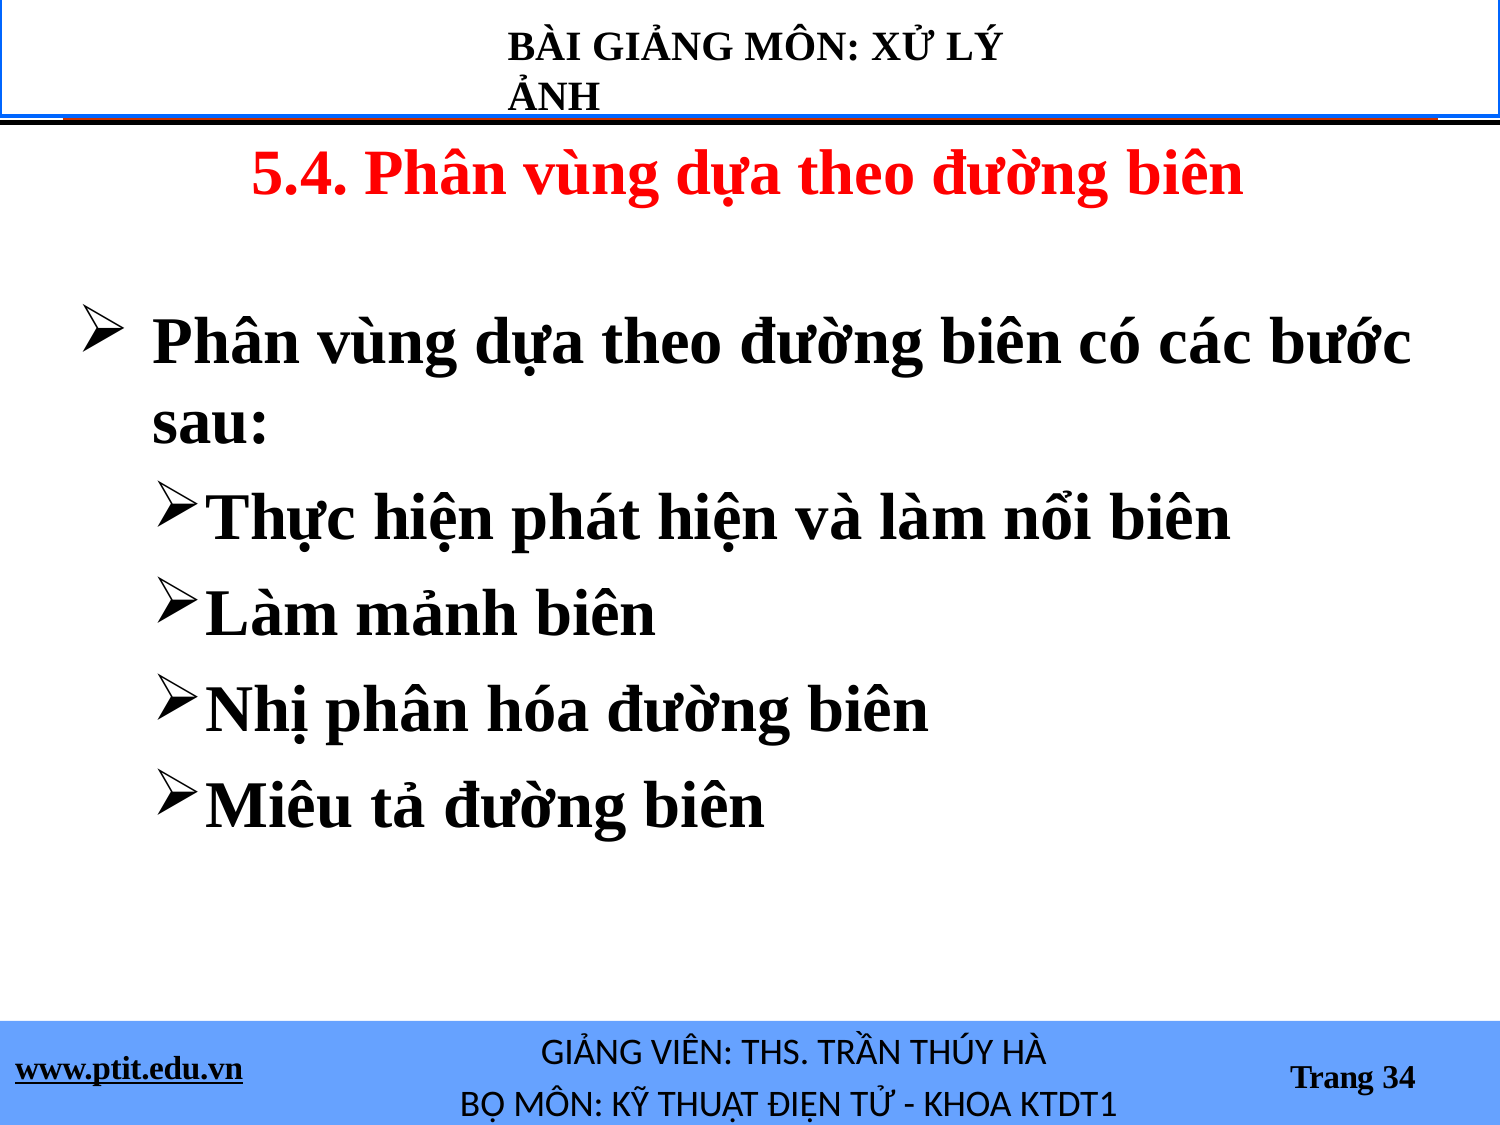

BÀI GIẢNG MÔN: XỬ LÝ ẢNH
5.4. Phân vùng dựa theo đường biên

Phân vùng dựa theo đường biên có các bước  sau:
Thực hiện phát hiện và làm nổi biên
Làm mảnh biên
Nhị phân hóa đường biên
Miêu tả đường biên

GIẢNG VIÊN: THS. TRẦN THÚY HÀ
BỘ MÔN: KỸ THUẬT ĐIỆN TỬ - KHOA KTDT1
www.ptit.edu.vn
Trang 34